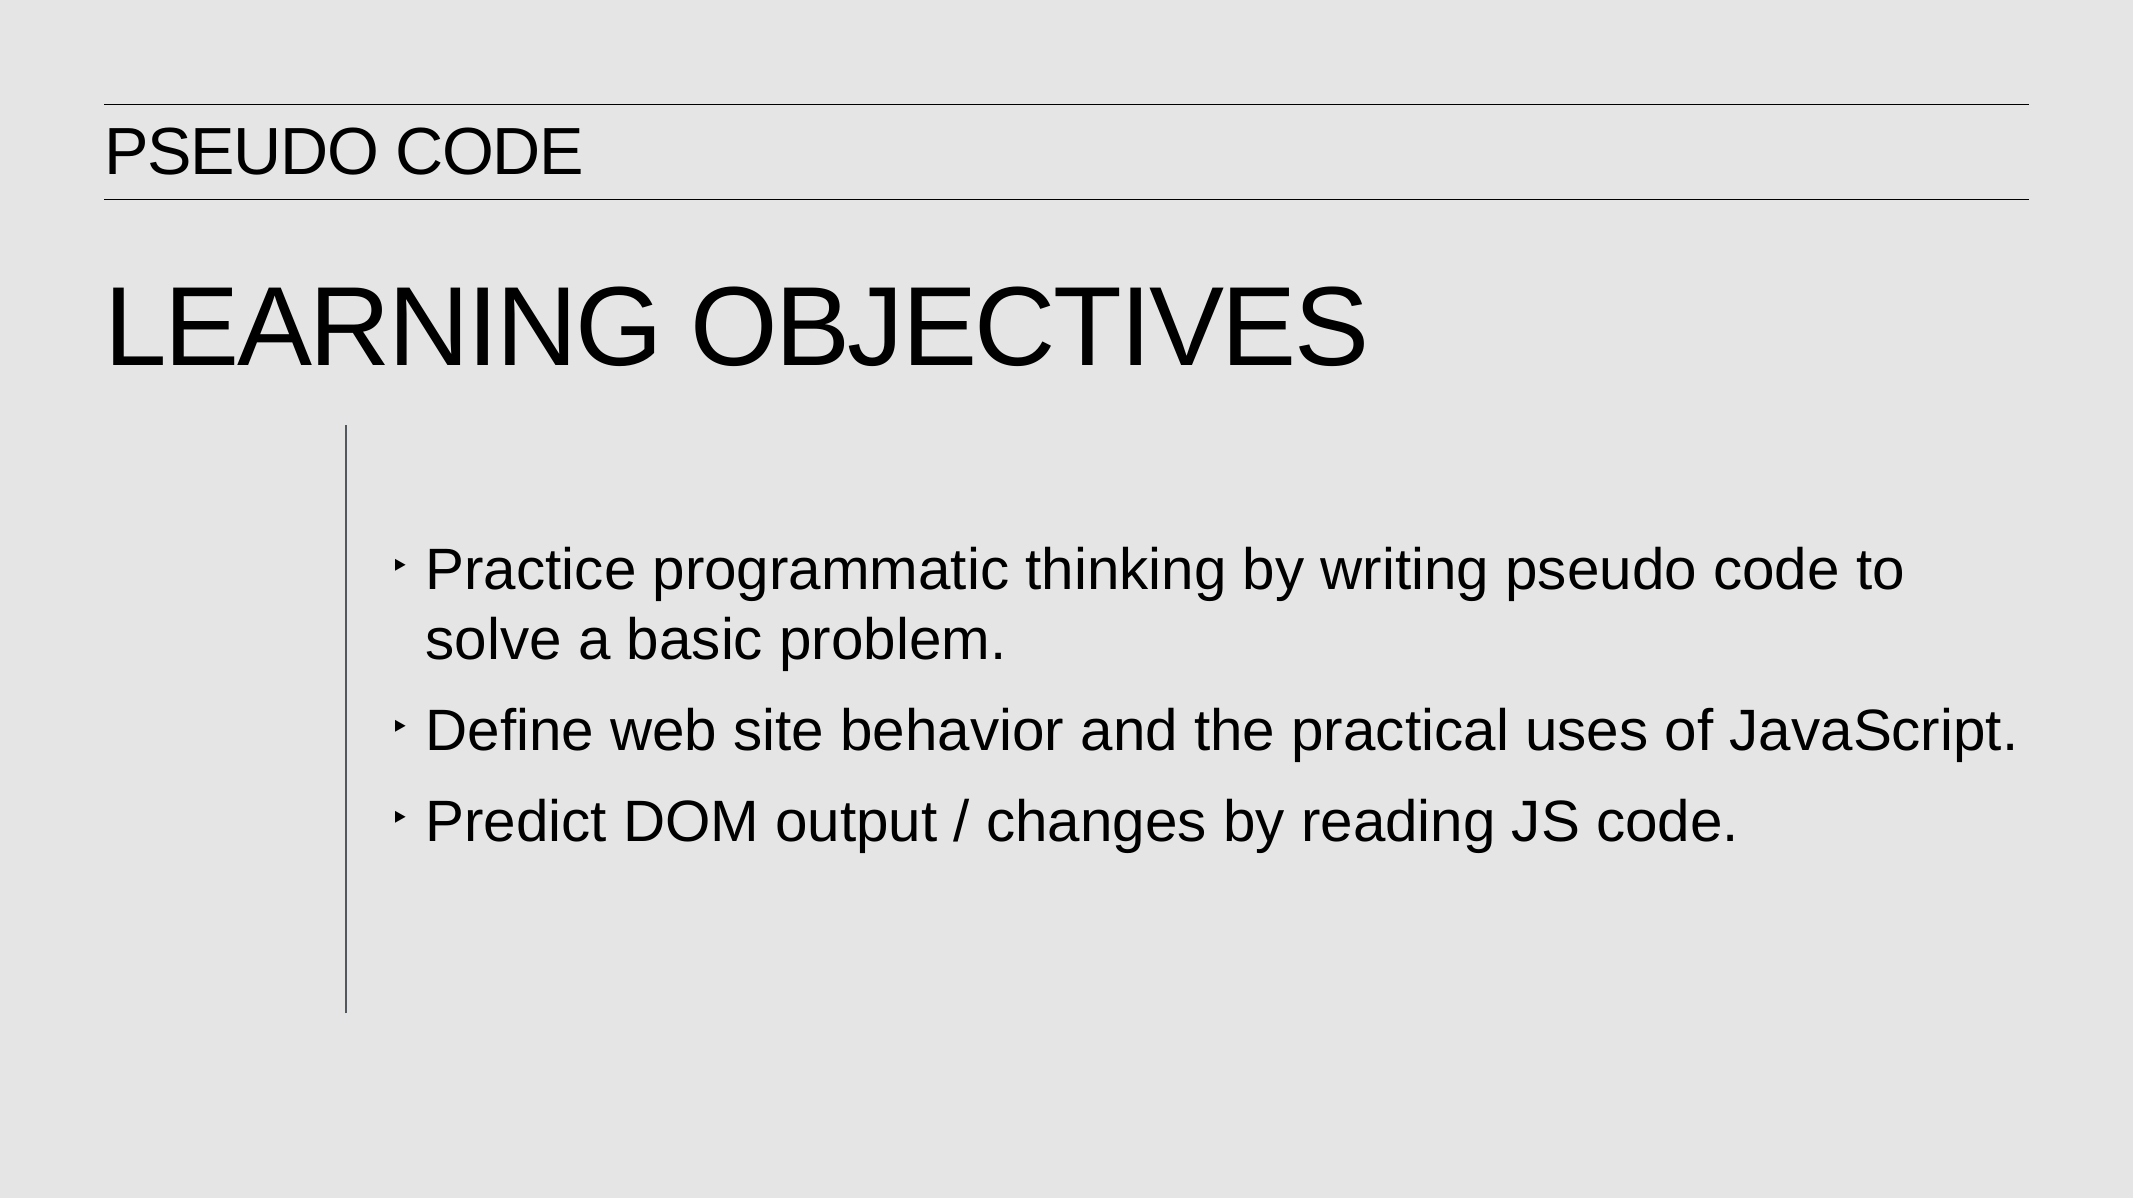

Pseudo code

# Learning objectives

Practice programmatic thinking by writing pseudo code to solve a basic problem.
Define web site behavior and the practical uses of JavaScript.
Predict DOM output / changes by reading JS code.